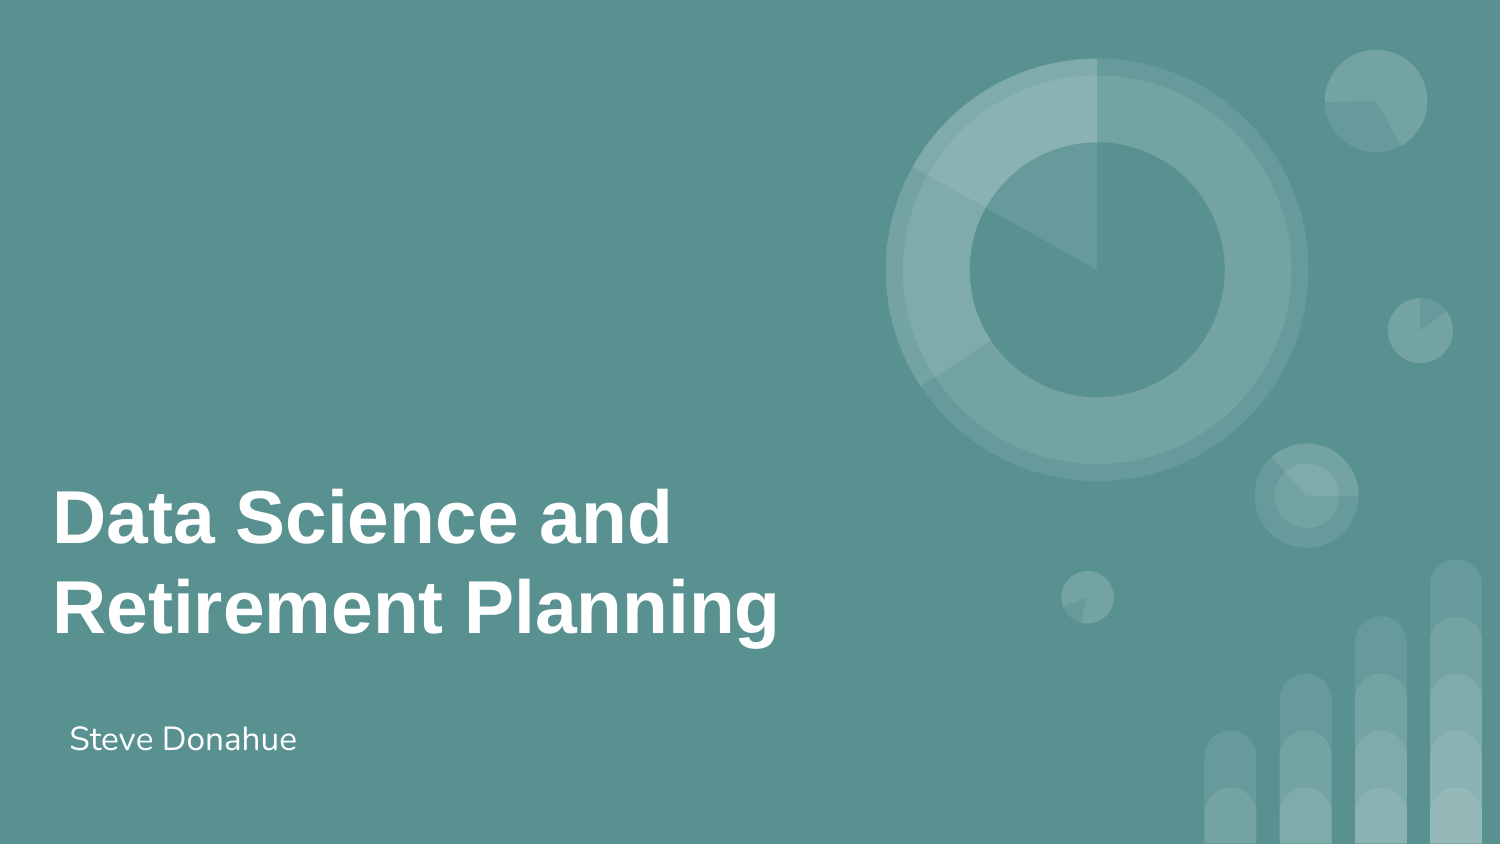

# Data Science and
Retirement Planning
Steve Donahue